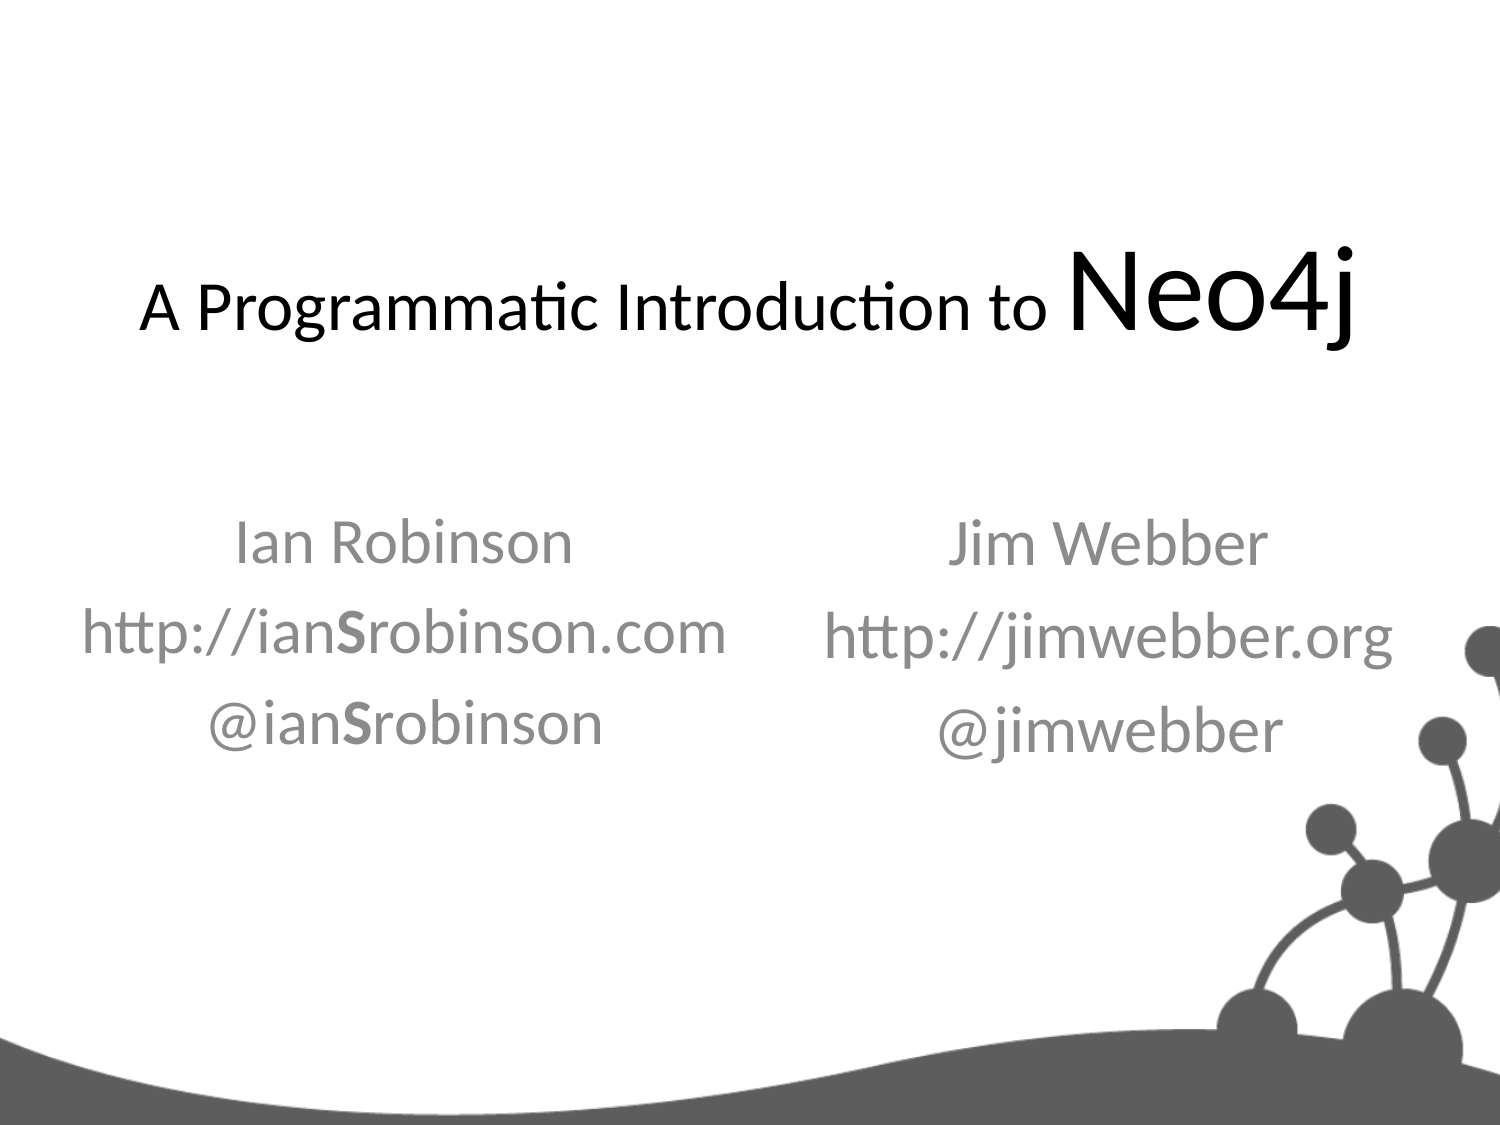

# A Programmatic Introduction to Neo4j
Jim Webber
http://jimwebber.org
@jimwebber
Ian Robinson
http://ianSrobinson.com
@ianSrobinson